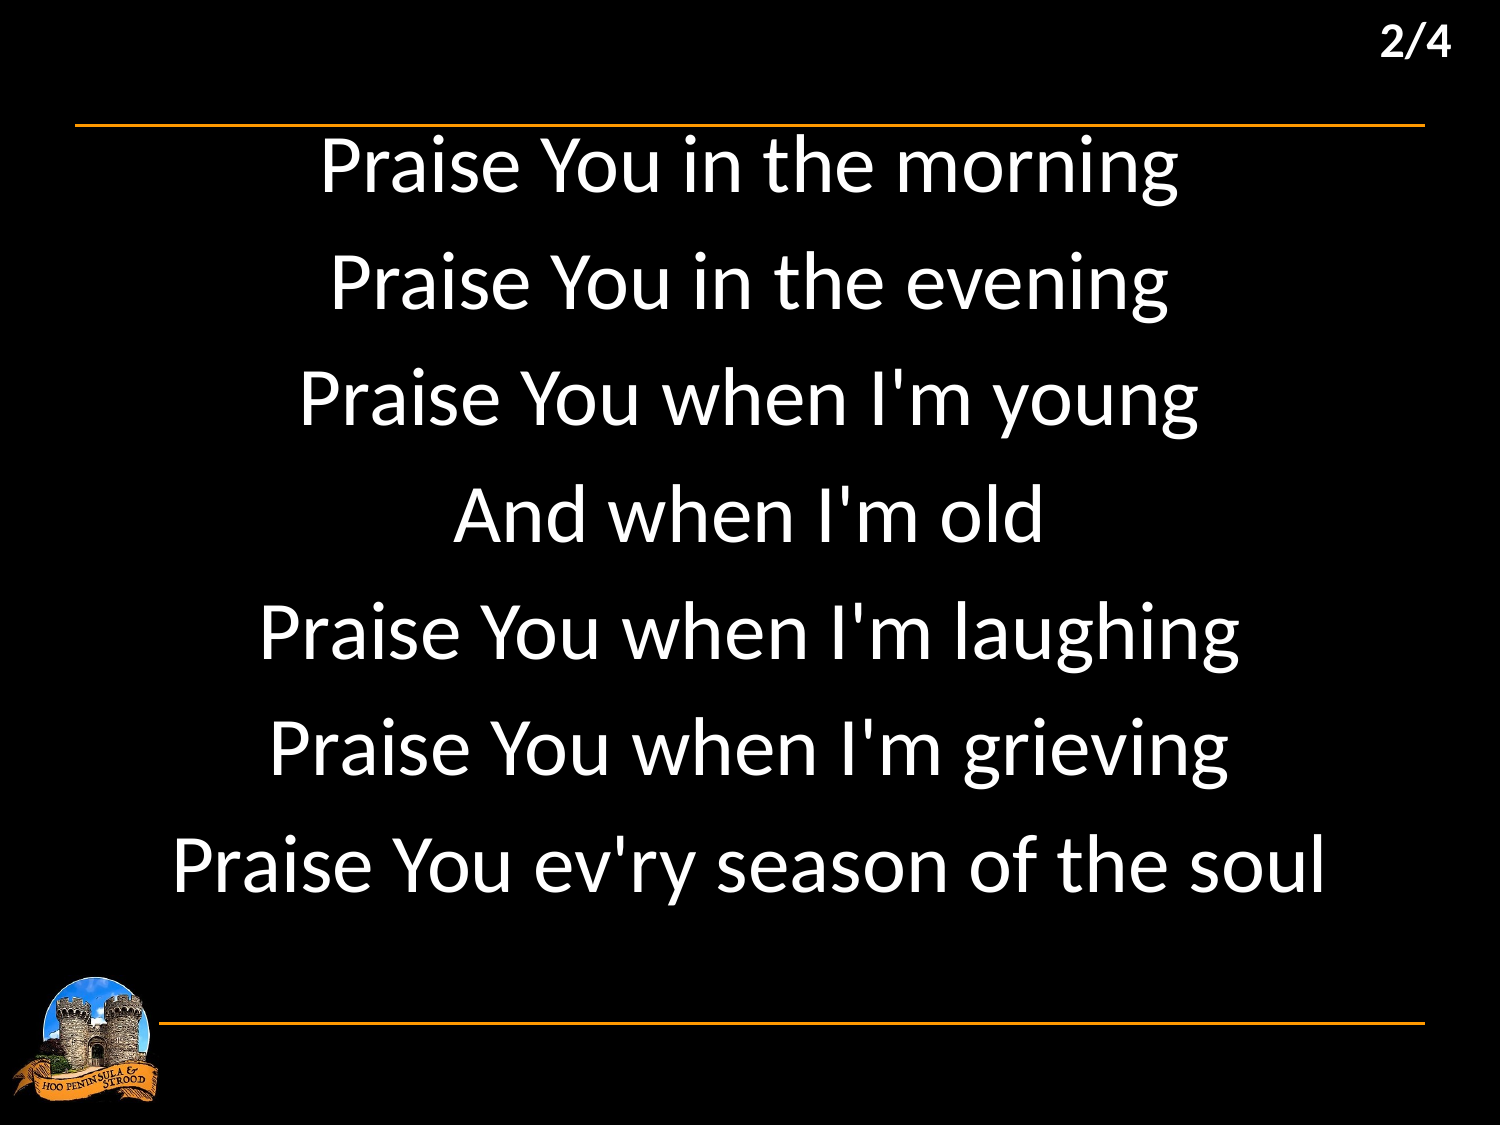

2/4
Praise You in the morning
Praise You in the evening
Praise You when I'm young
And when I'm old
Praise You when I'm laughing
Praise You when I'm grieving
Praise You ev'ry season of the soul